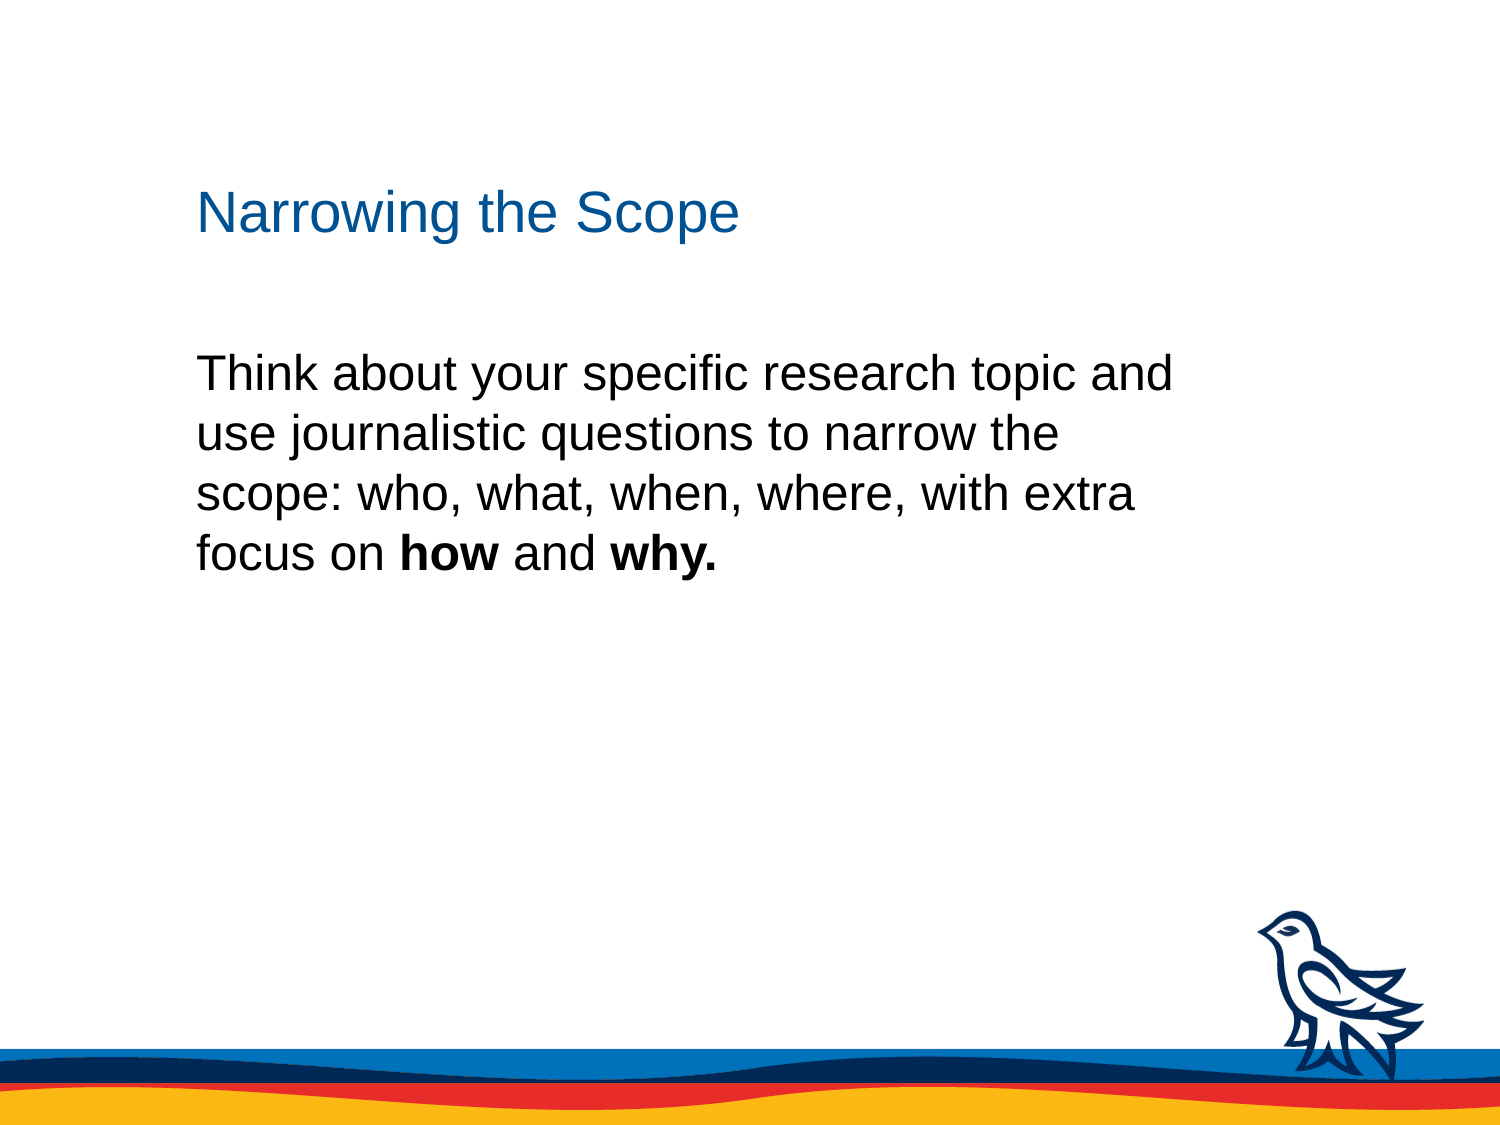

# Narrowing the Scope
Think about your specific research topic and use journalistic questions to narrow the scope: who, what, when, where, with extra focus on how and why.